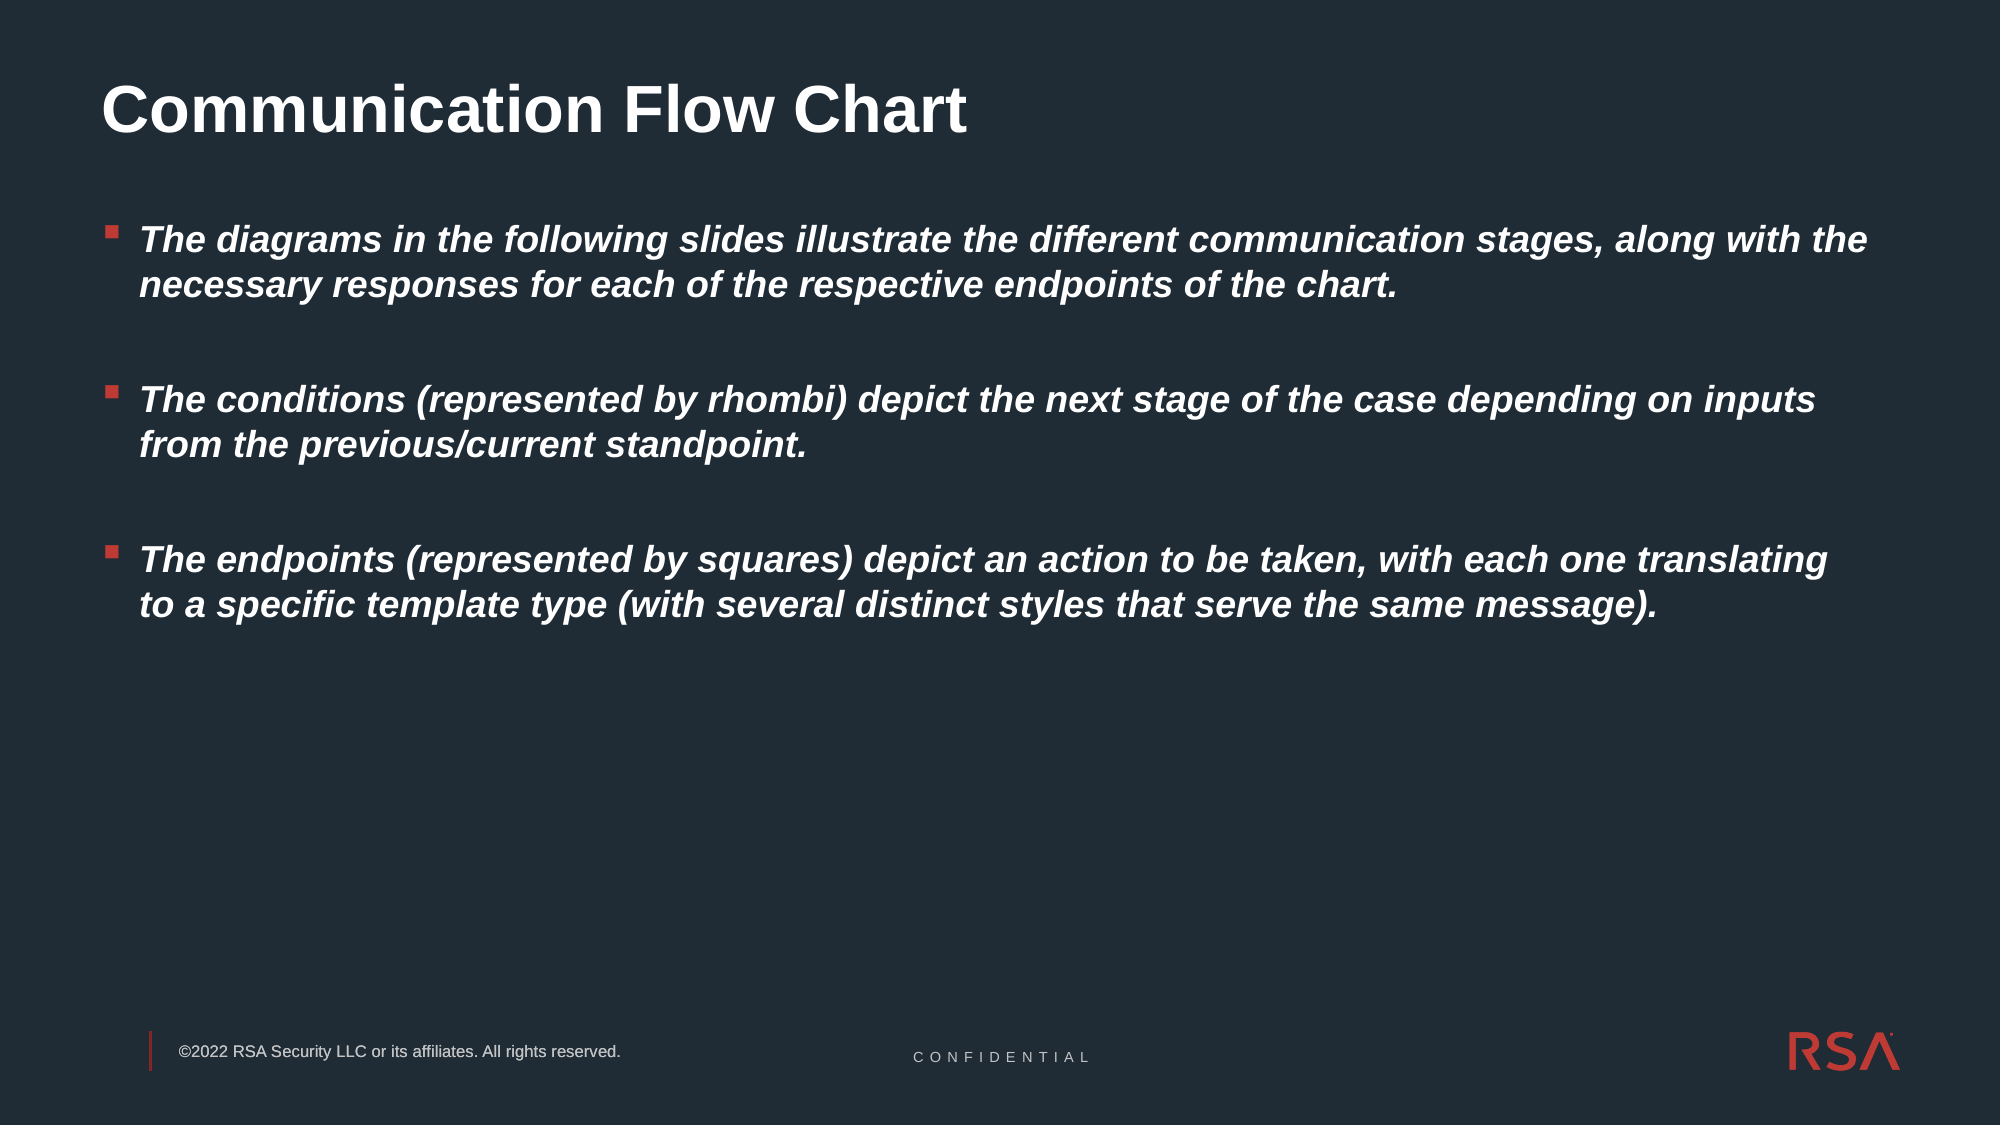

# Communication Flow Chart
The diagrams in the following slides illustrate the different communication stages, along with the necessary responses for each of the respective endpoints of the chart.

The conditions (represented by rhombi) depict the next stage of the case depending on inputs from the previous/current standpoint.

The endpoints (represented by squares) depict an action to be taken, with each one translating to a specific template type (with several distinct styles that serve the same message).
CONFIDENTIAL